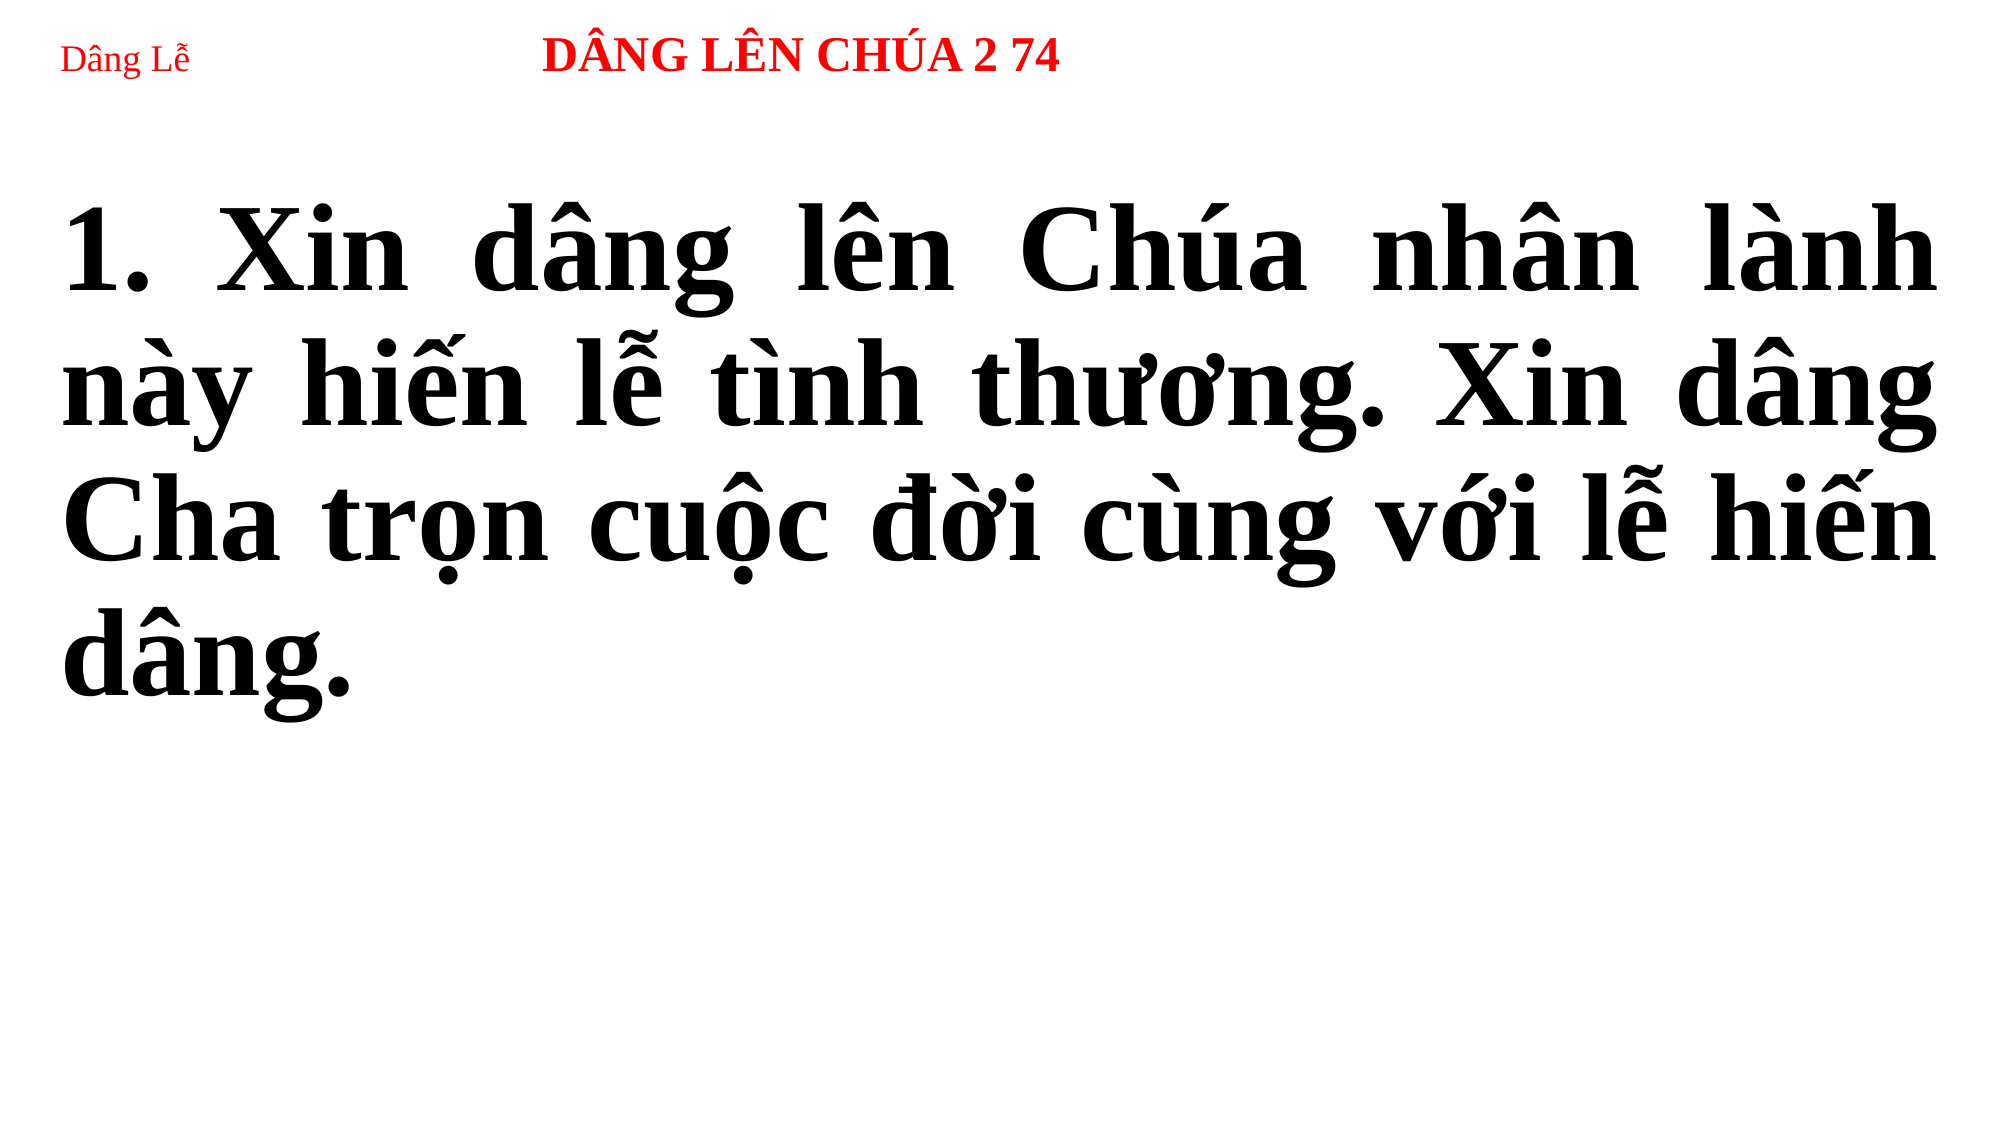

# Dâng Lễ                                     DÂNG LÊN CHÚA 2 74
1. Xin dâng lên Chúa nhân lành này hiến lễ tình thương. Xin dâng Cha trọn cuộc đời cùng với lễ hiến dâng.